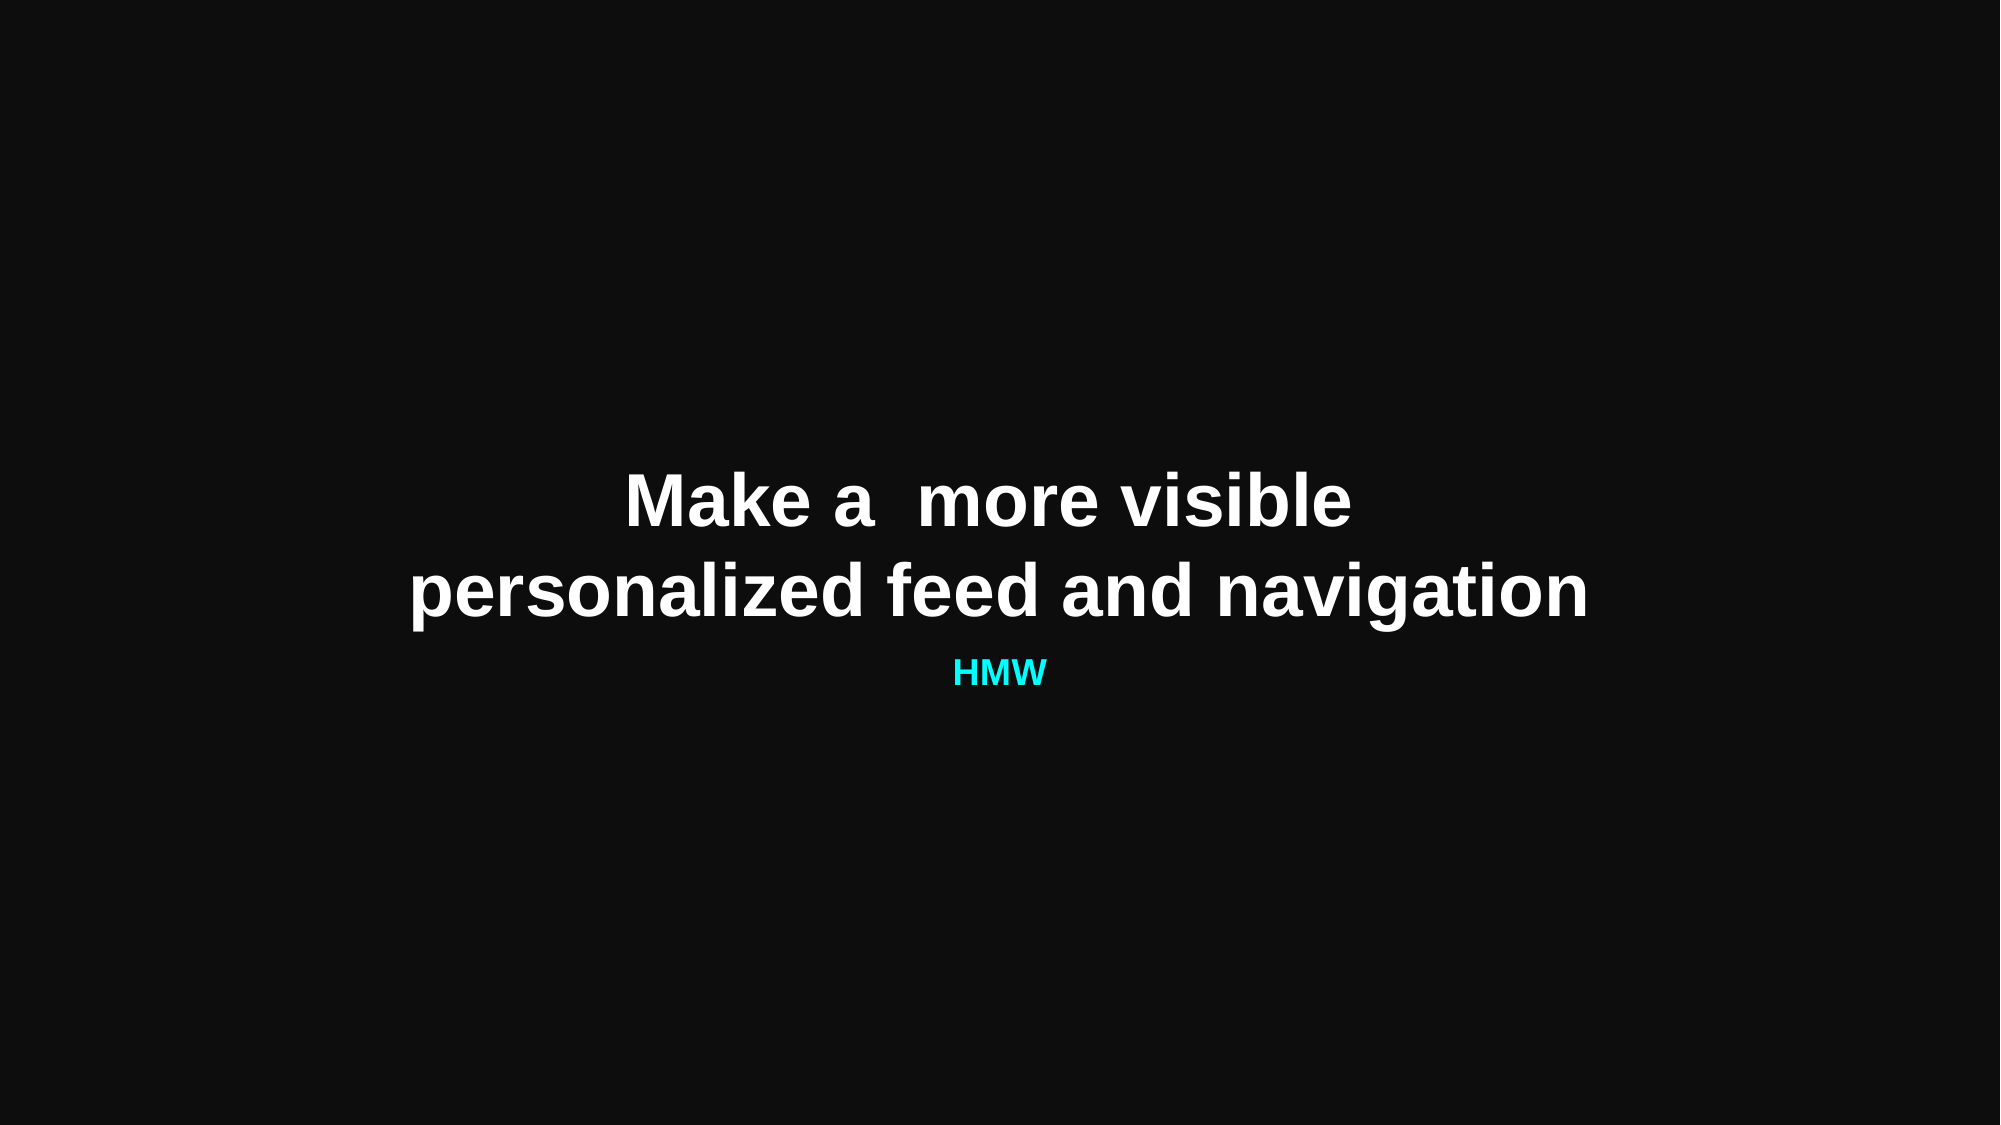

Make a  more visible
personalized feed and navigation
HMW